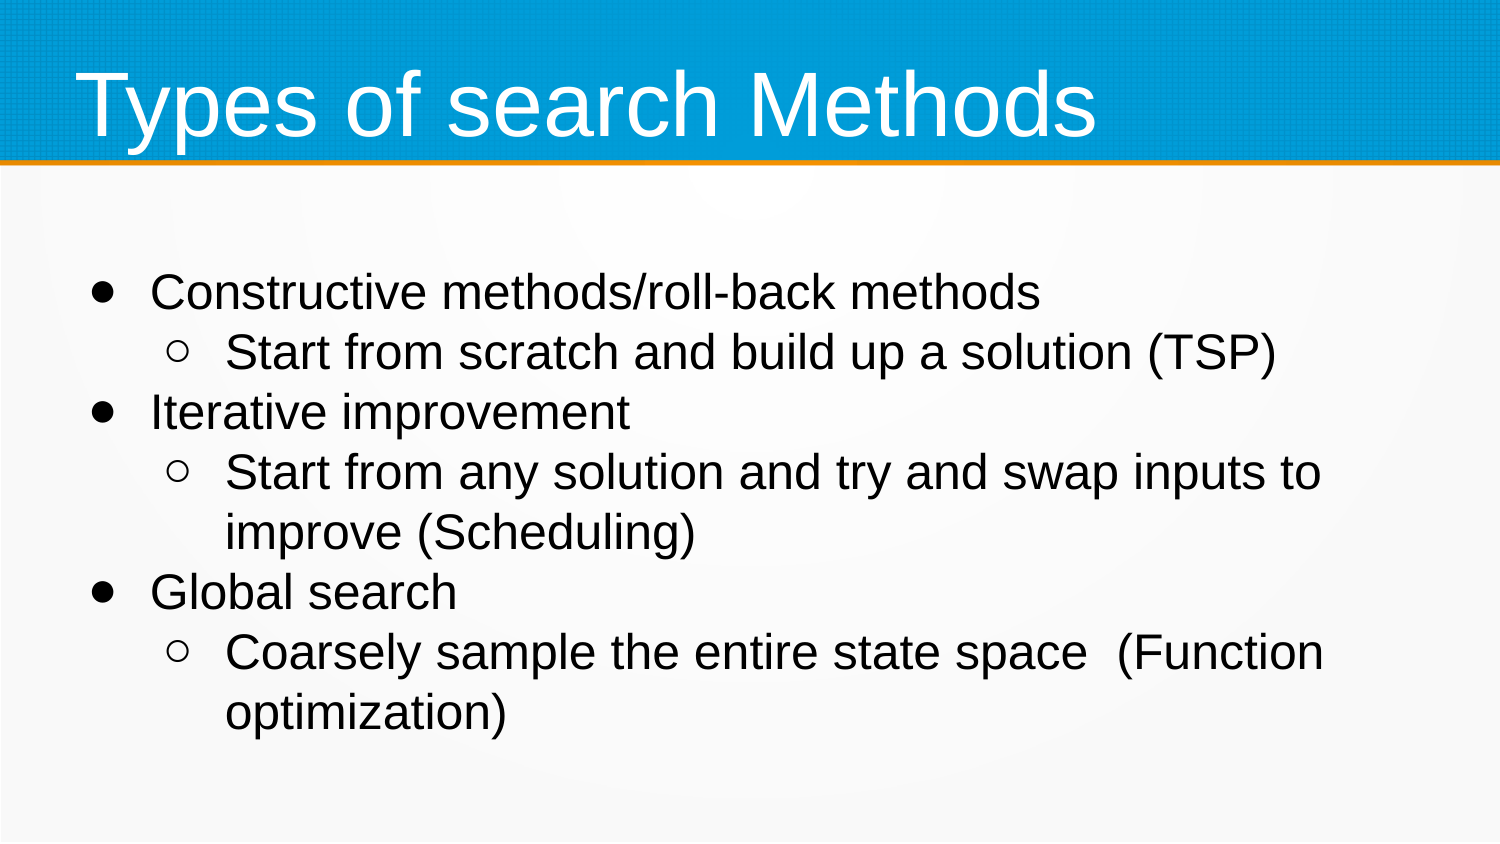

Types of search Methods

Constructive methods/roll-back methods
Start from scratch and build up a solution (TSP)
Iterative improvement
Start from any solution and try and swap inputs to improve (Scheduling)
Global search
Coarsely sample the entire state space  (Function optimization)